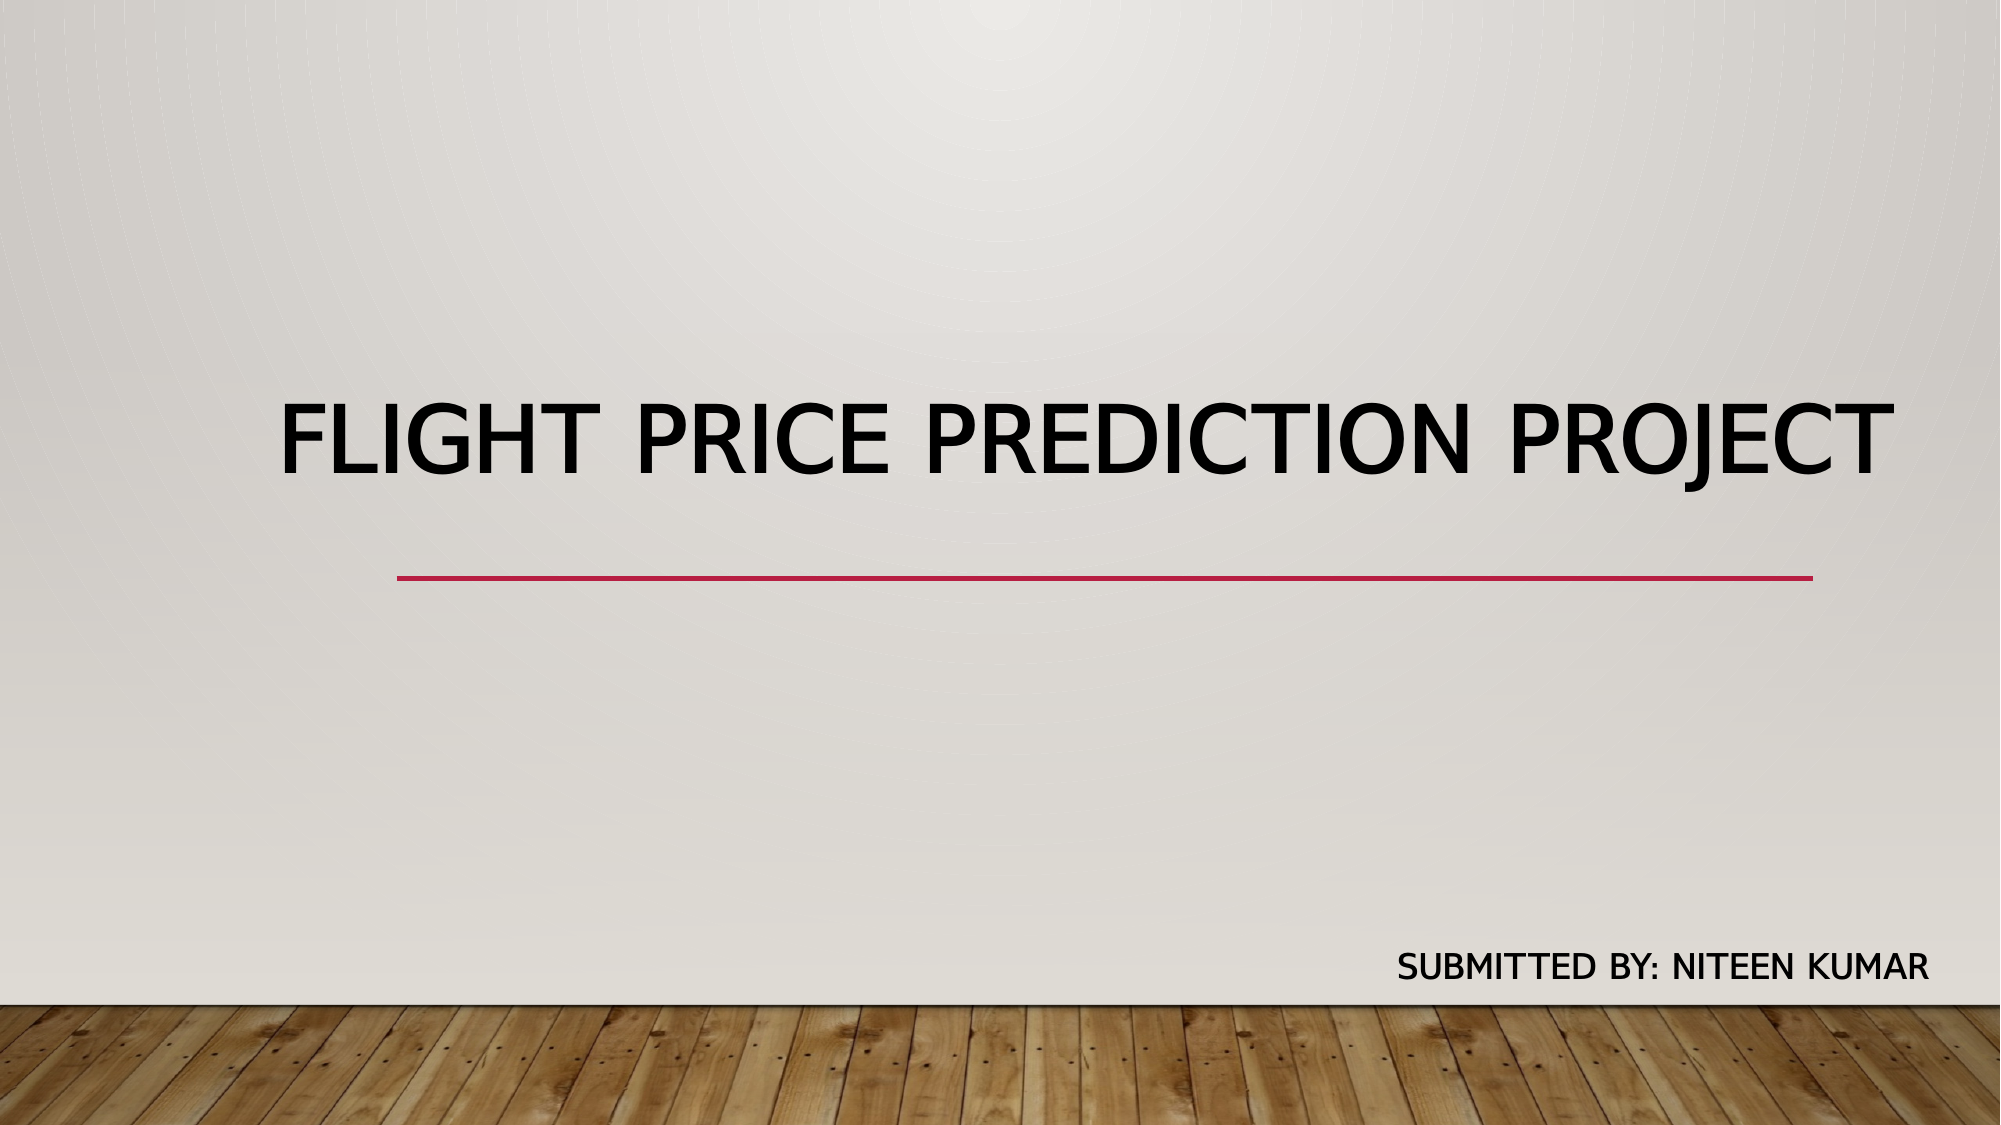

# FLIGHT PRICE PREDICTION PROJECT
Submitted By: Niteen Kumar